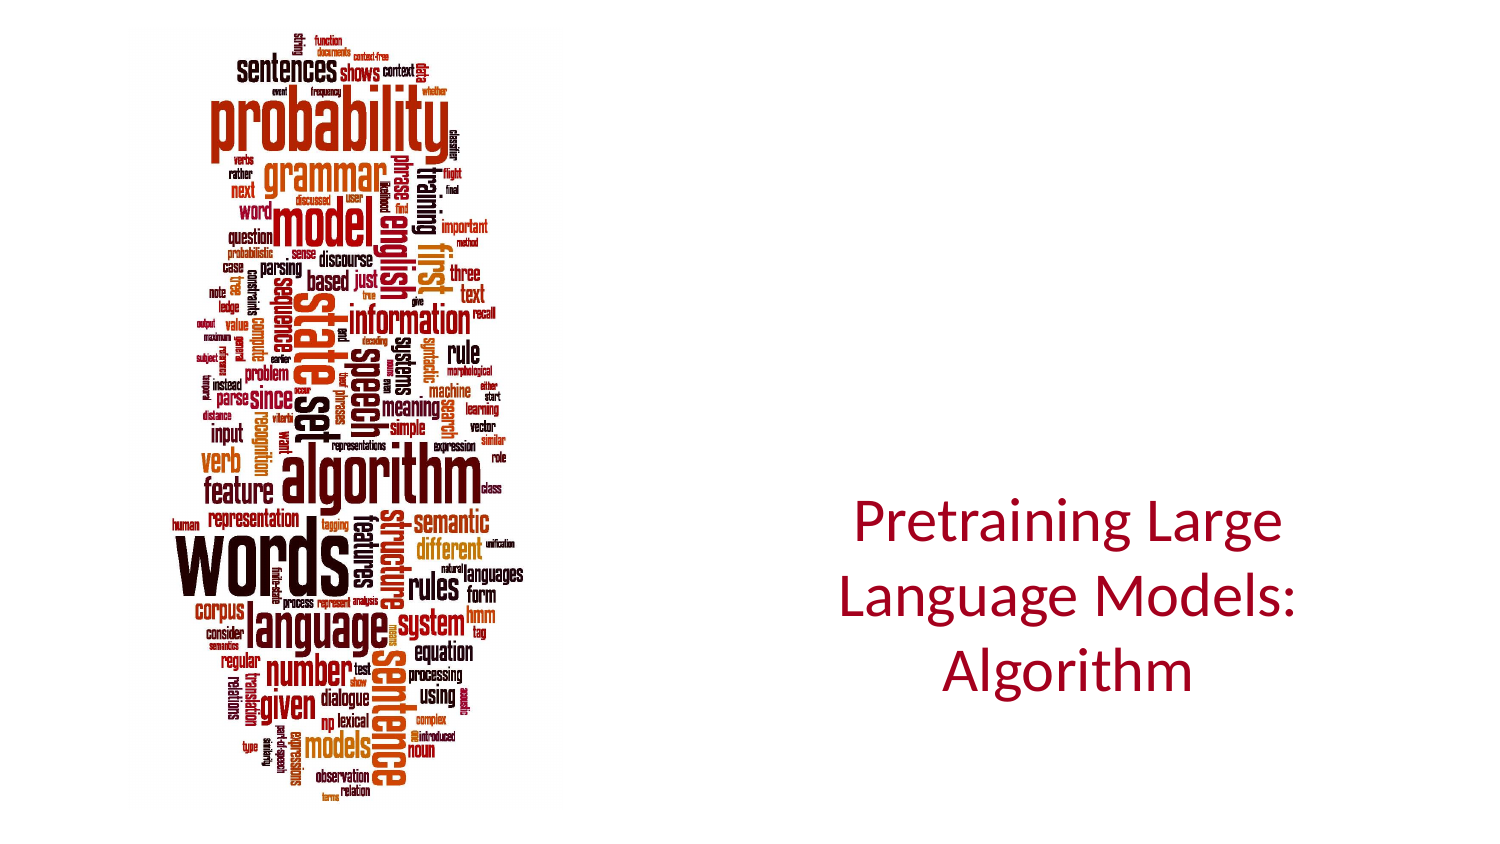

# Large Language Models
Pretraining Large Language Models: Algorithm